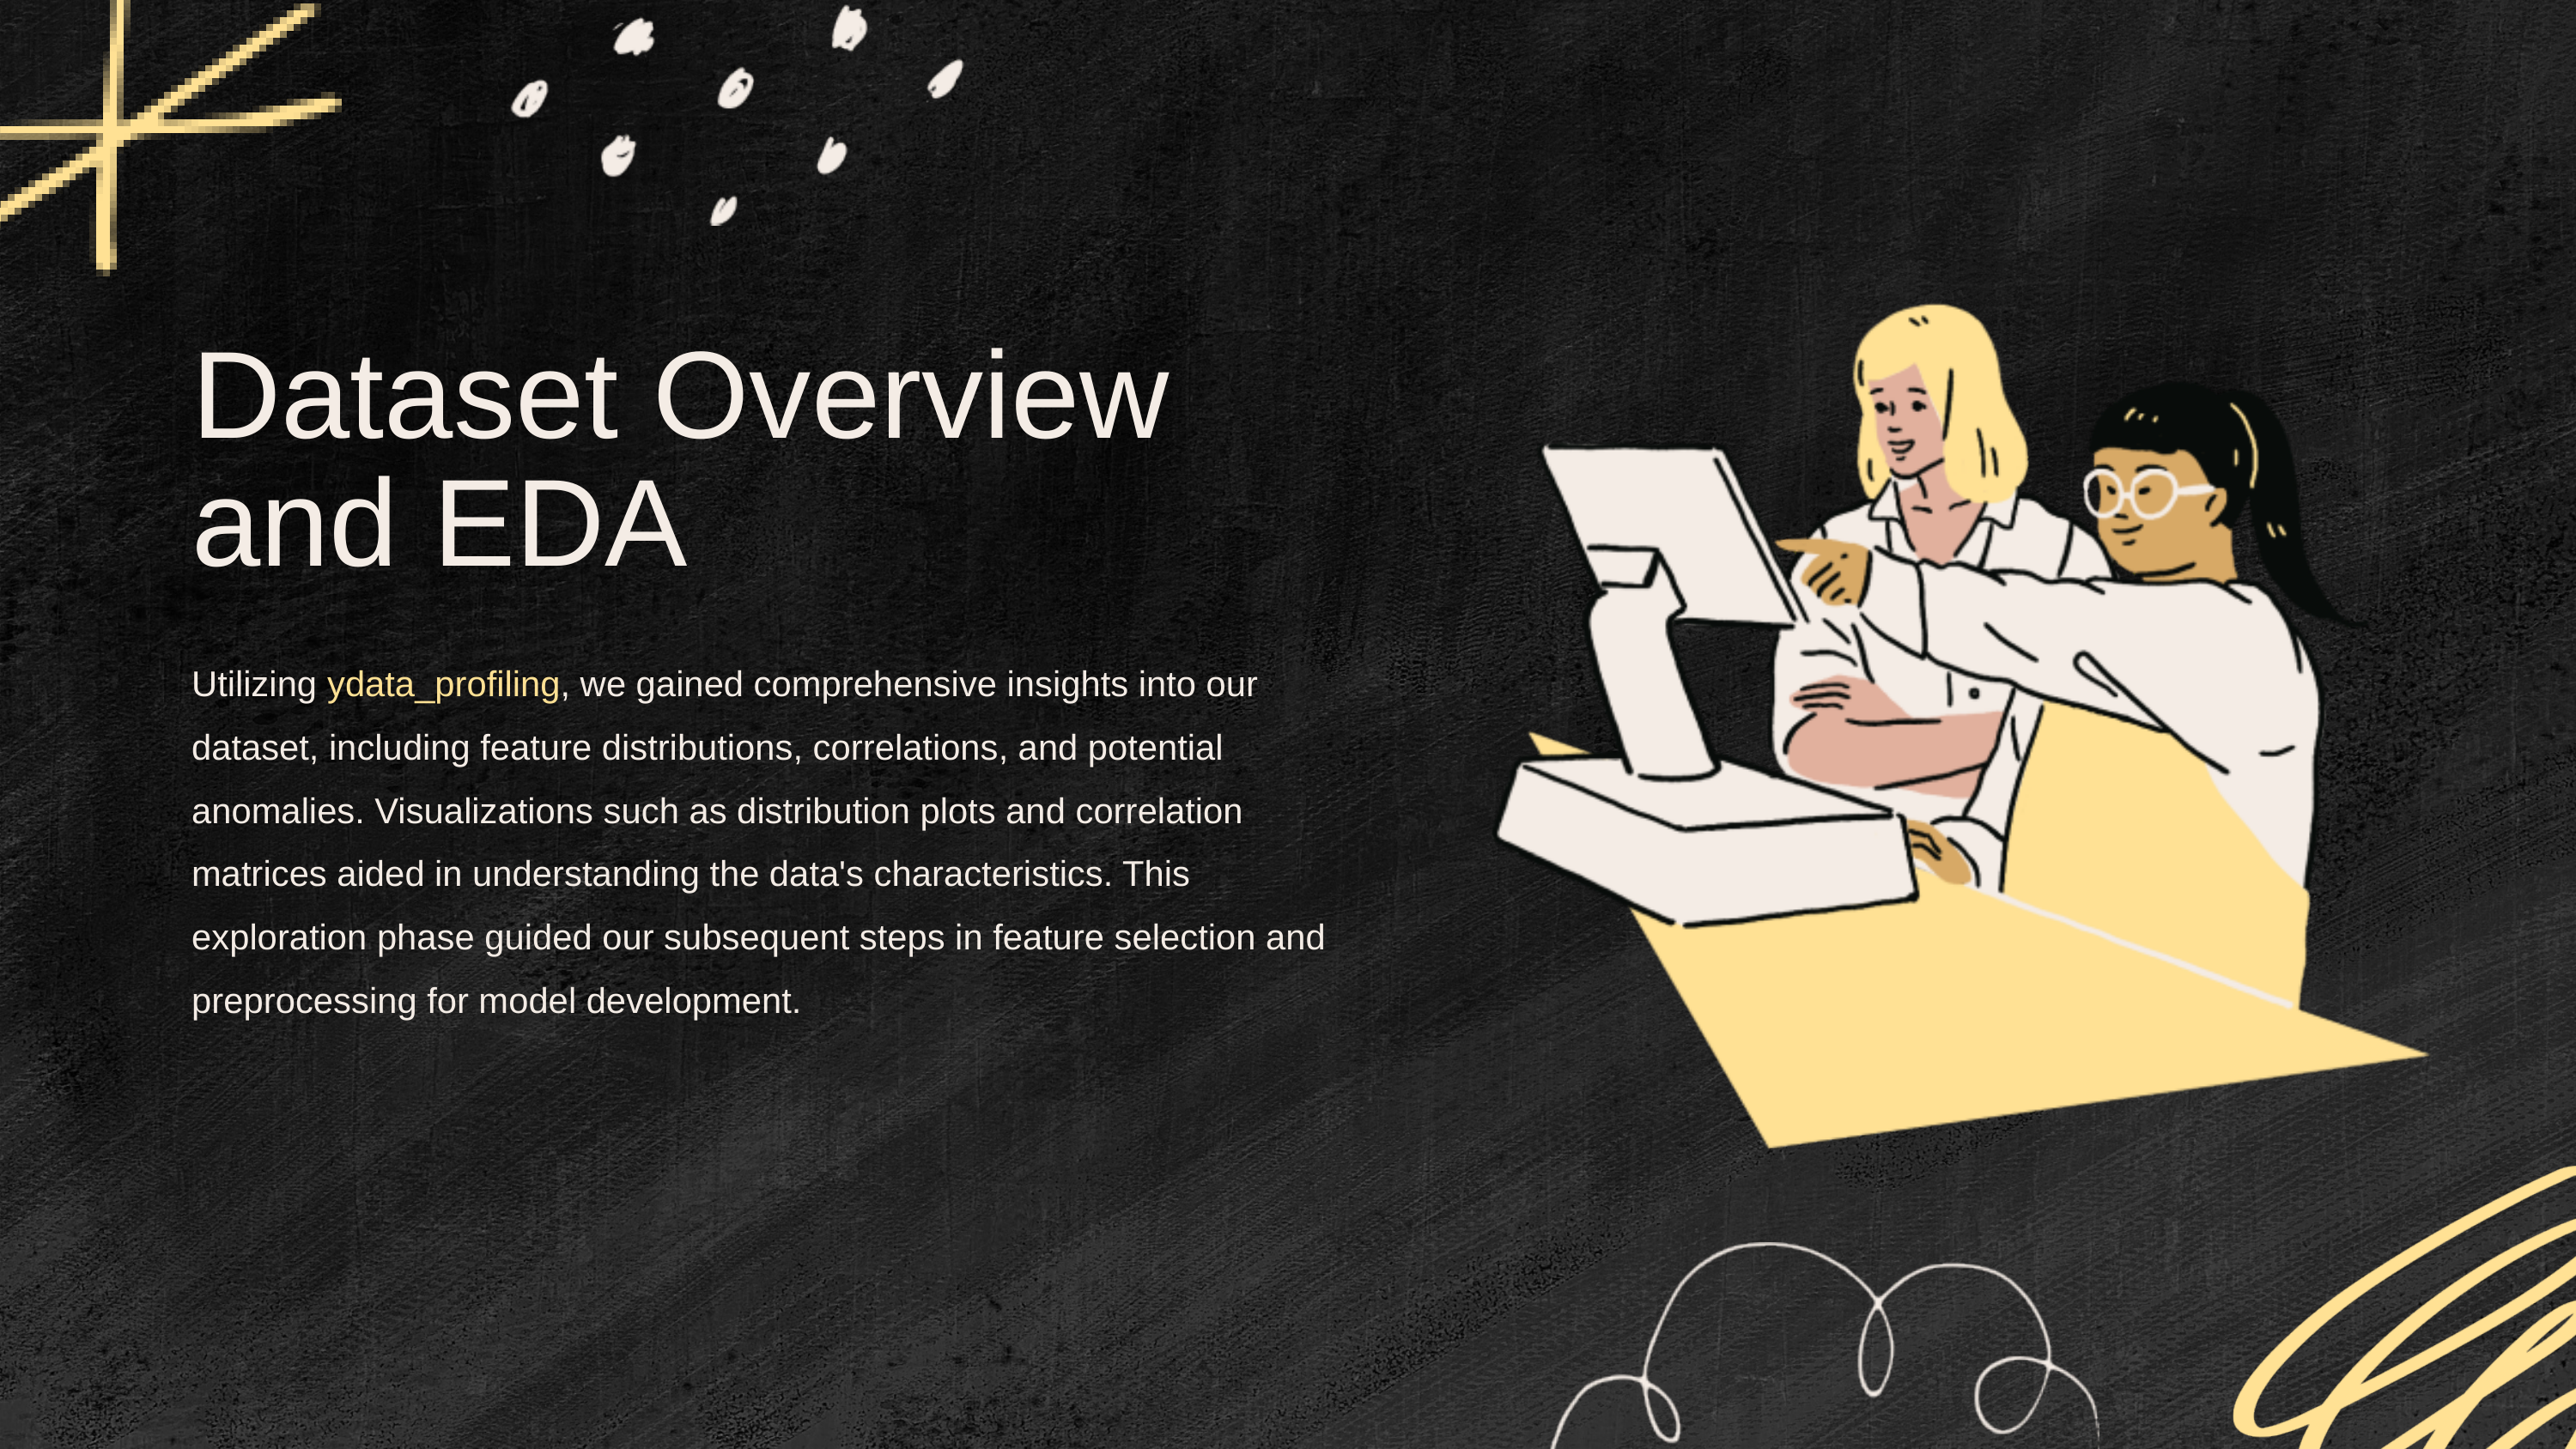

Dataset Overview and EDA
Utilizing ydata_profiling, we gained comprehensive insights into our dataset, including feature distributions, correlations, and potential anomalies. Visualizations such as distribution plots and correlation matrices aided in understanding the data's characteristics. This exploration phase guided our subsequent steps in feature selection and preprocessing for model development.